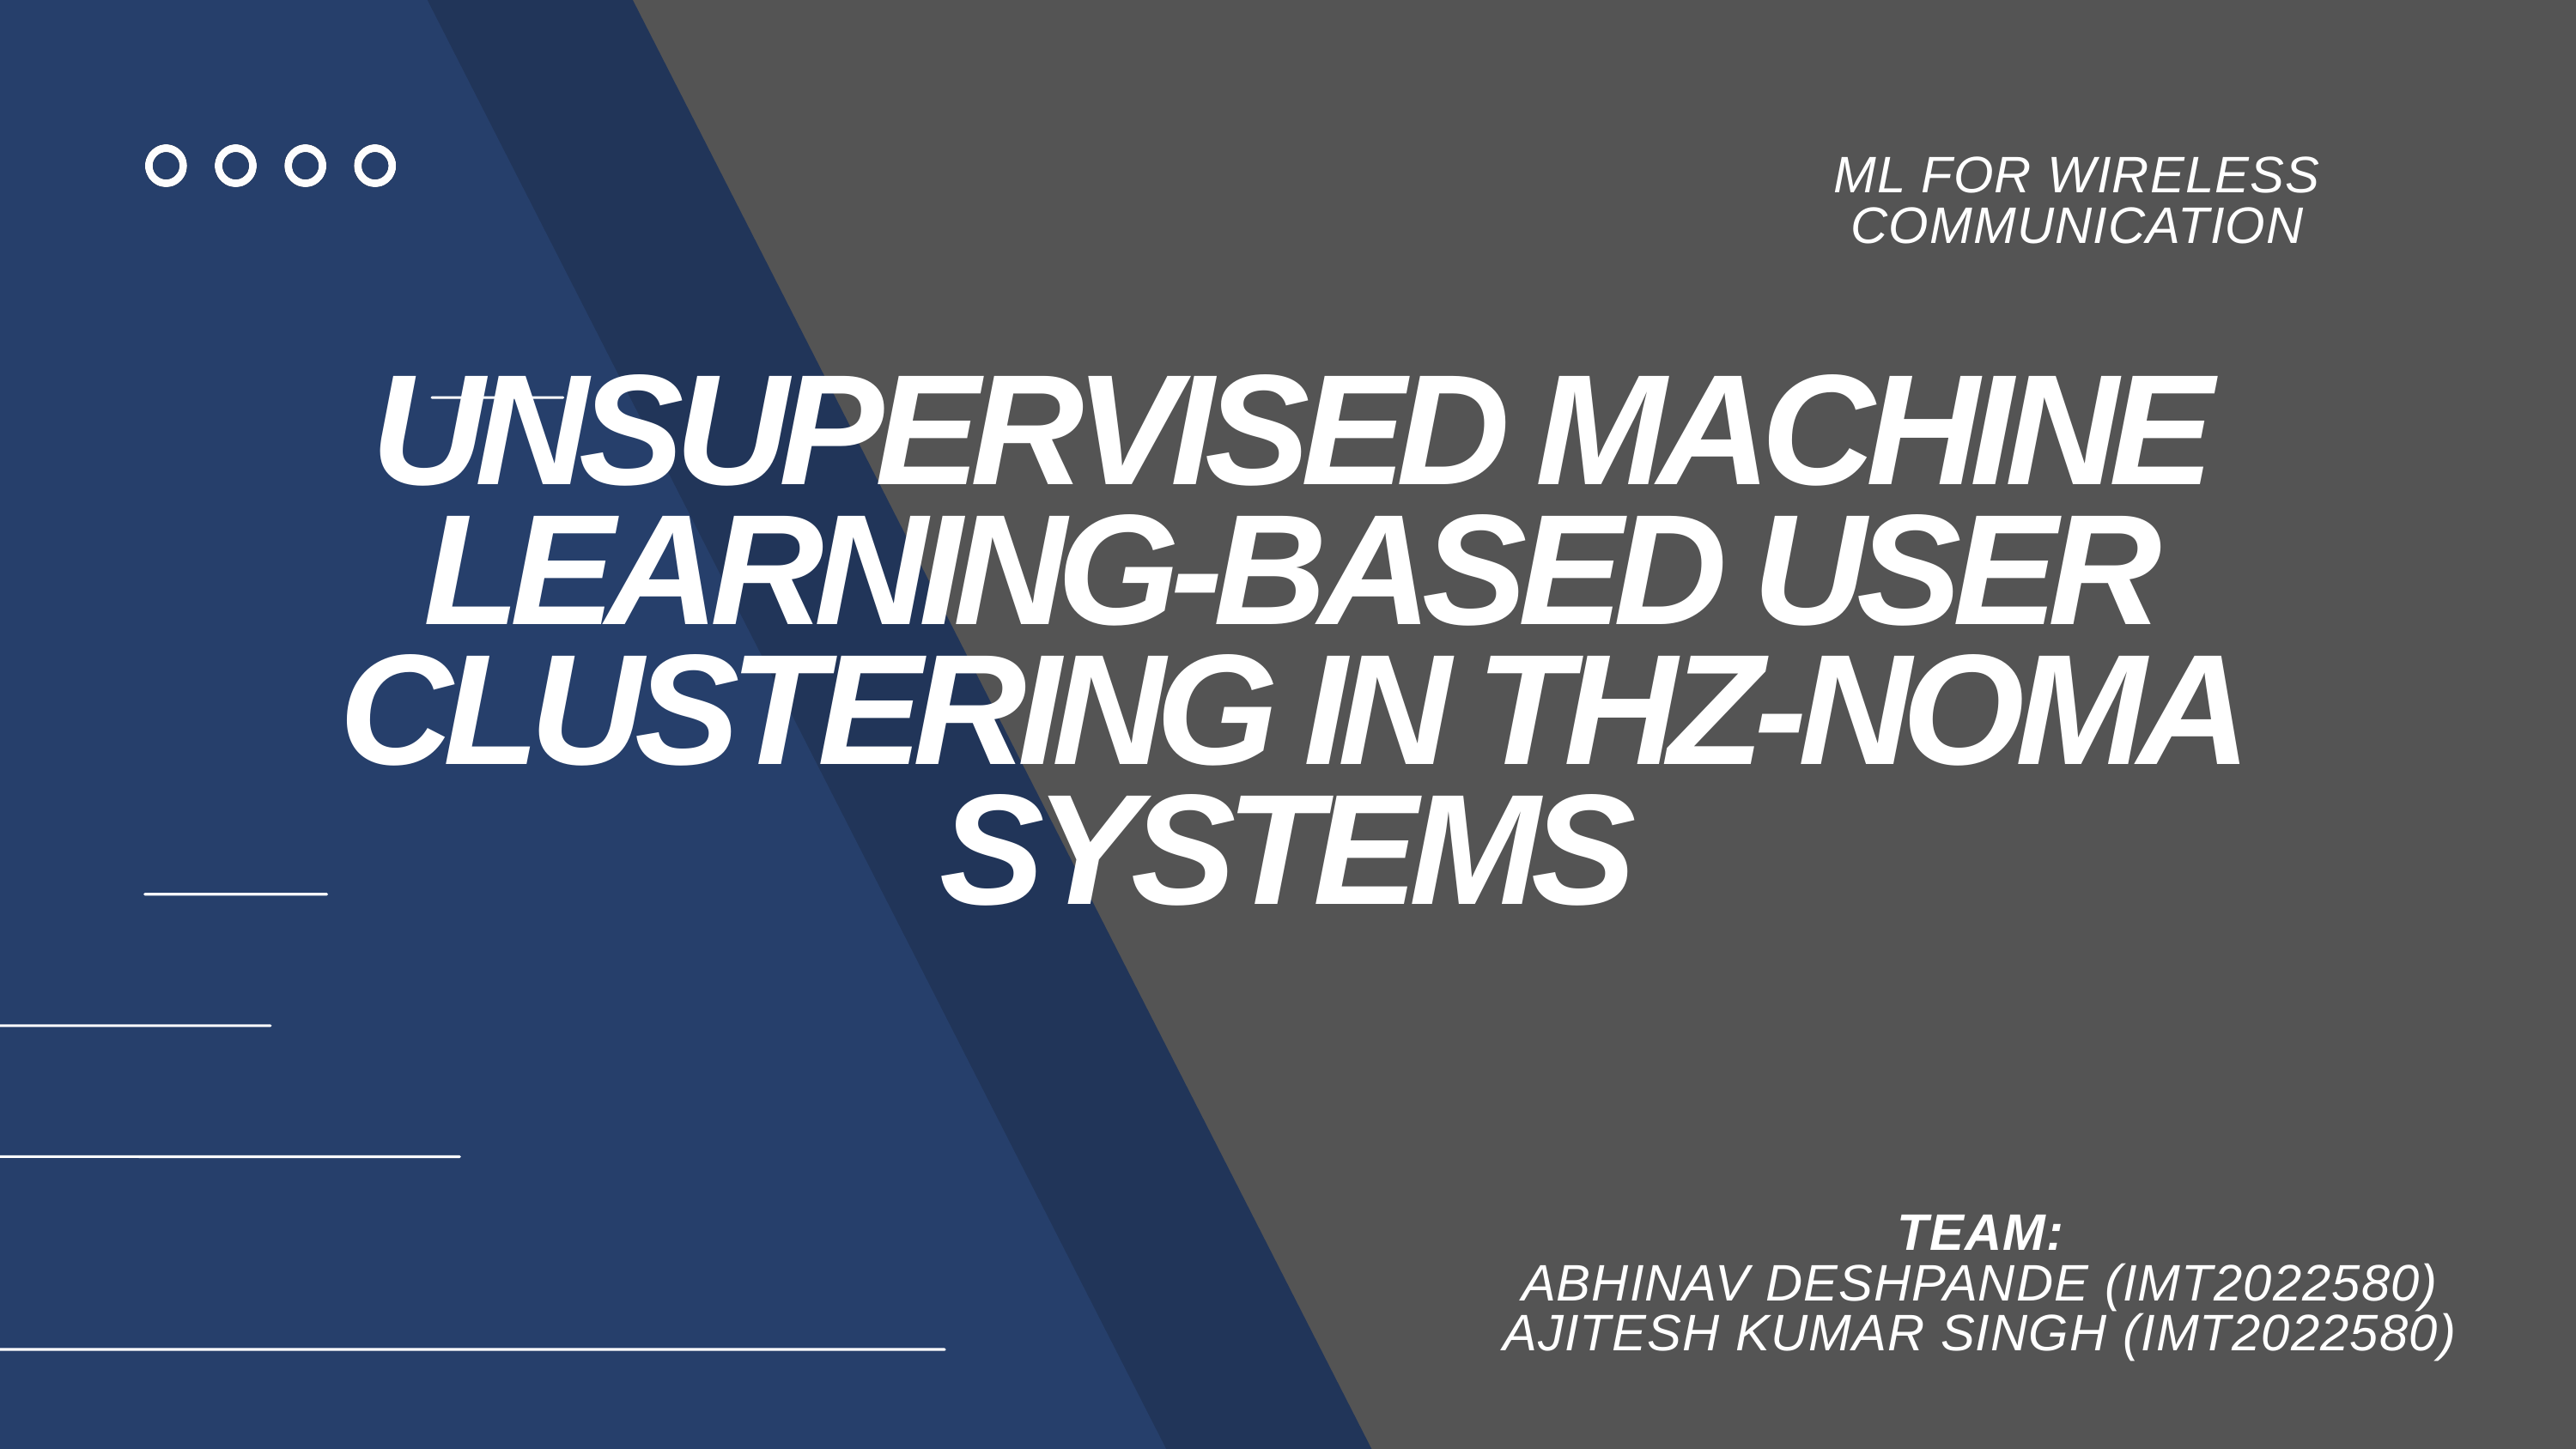

ML FOR WIRELESS COMMUNICATION
UNSUPERVISED MACHINE LEARNING-BASED USER CLUSTERING IN THZ-NOMA SYSTEMS

TEAM:
ABHINAV DESHPANDE (IMT2022580)
AJITESH KUMAR SINGH (IMT2022580)